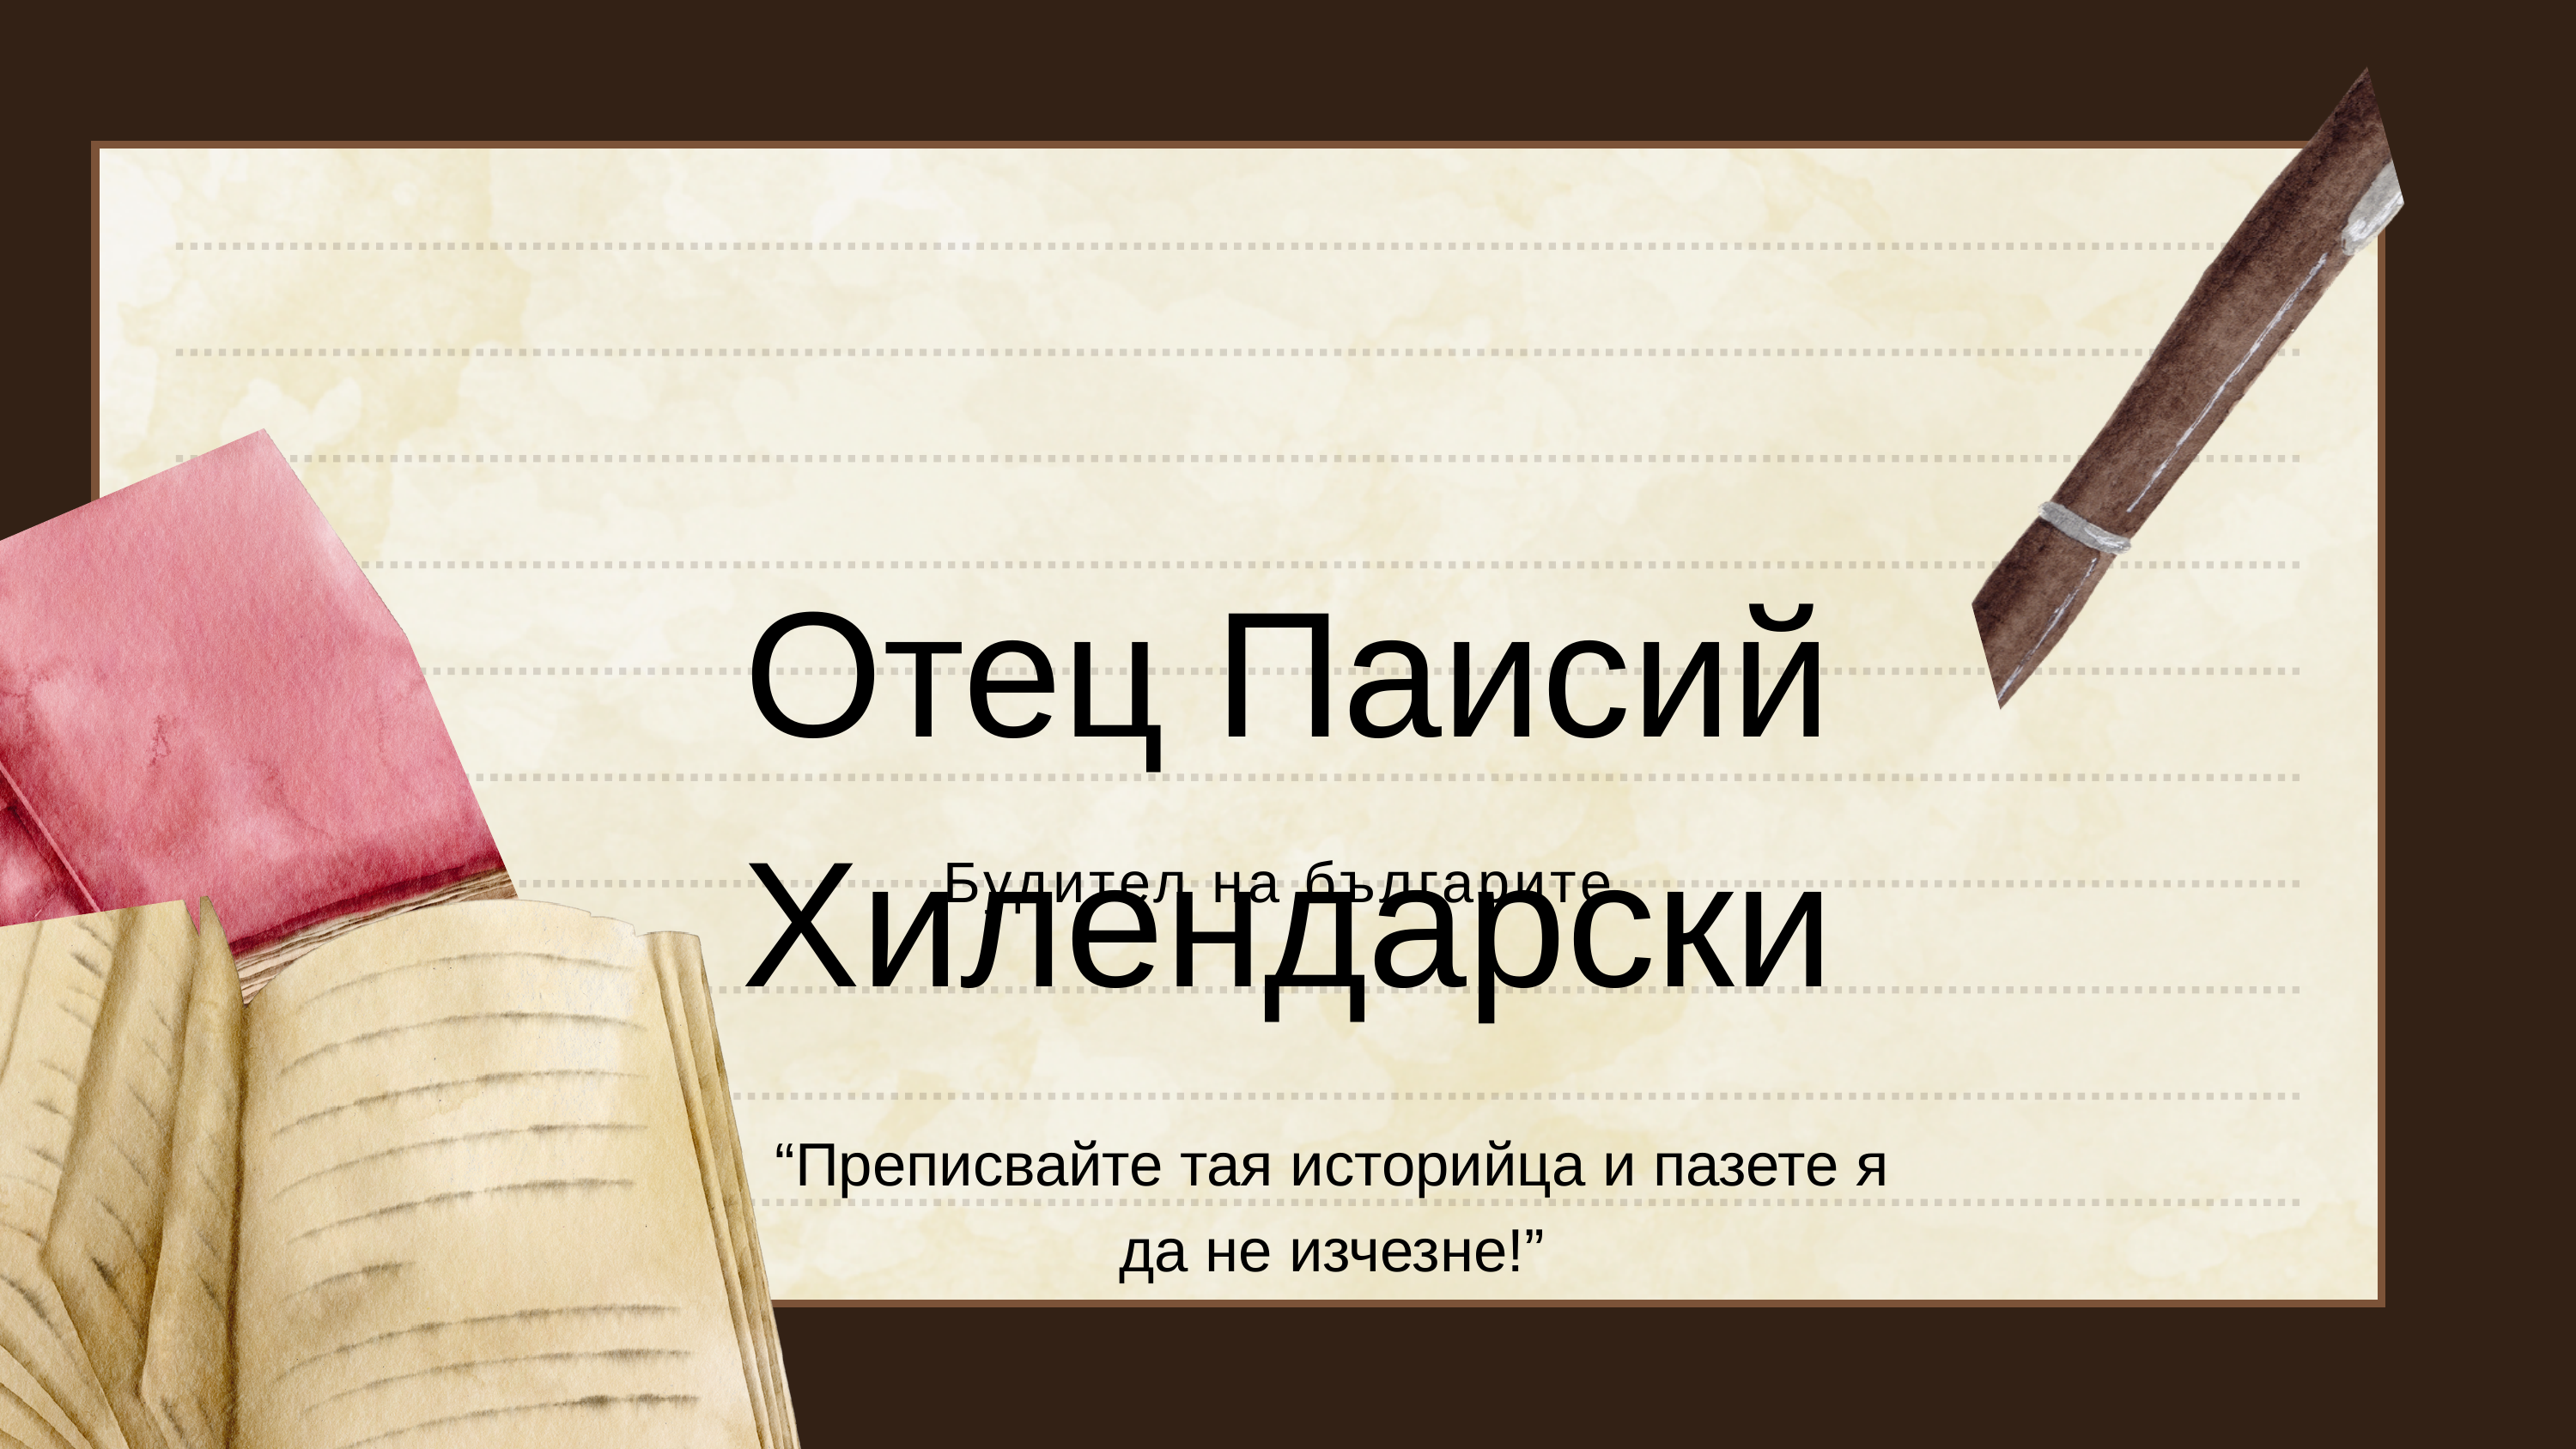

Отец Паисий Хилендарски
Будител на българите

“Преписвайте тая историйца и пазете я да не изчезне!”